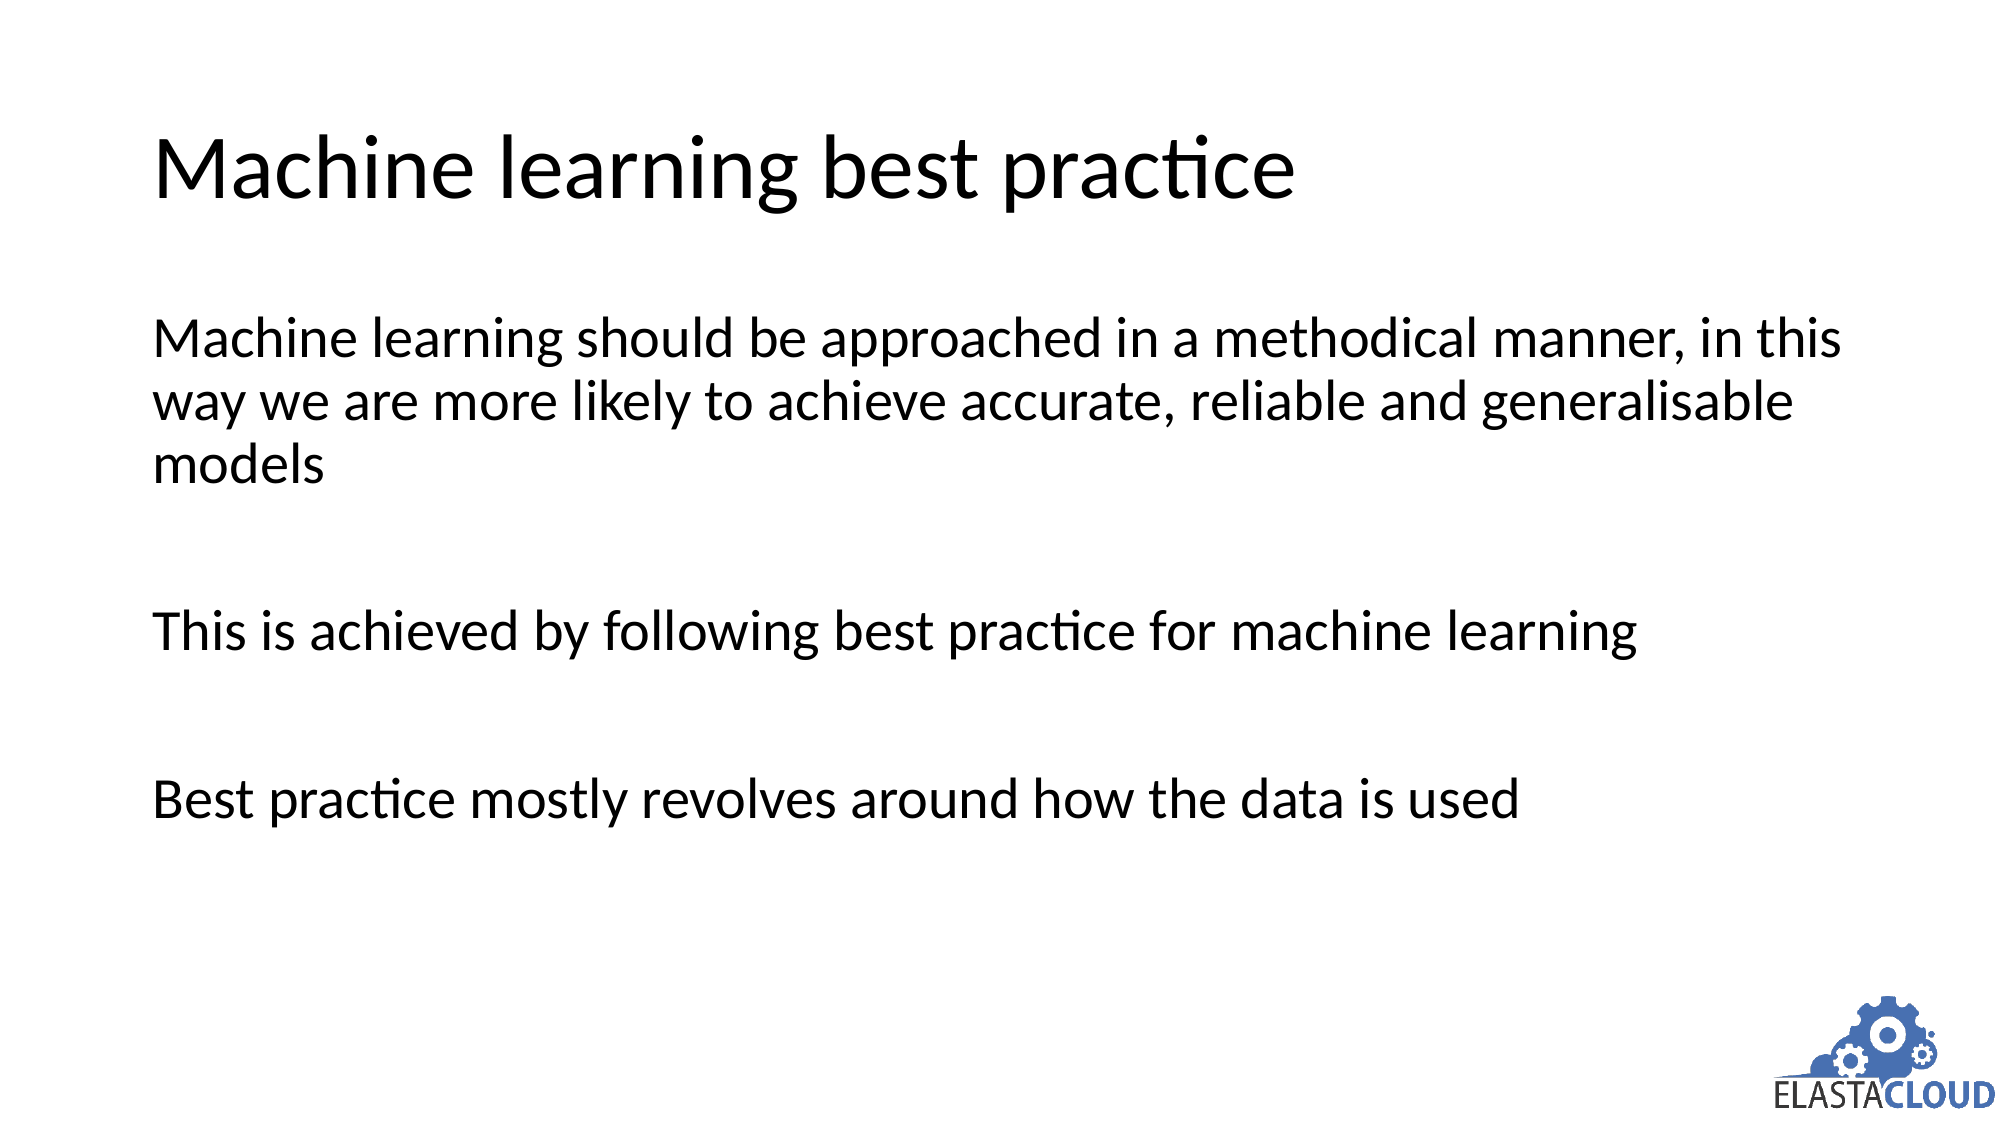

# Machine learning best practice
Machine learning should be approached in a methodical manner, in this way we are more likely to achieve accurate, reliable and generalisable models

This is achieved by following best practice for machine learning

Best practice mostly revolves around how the data is used